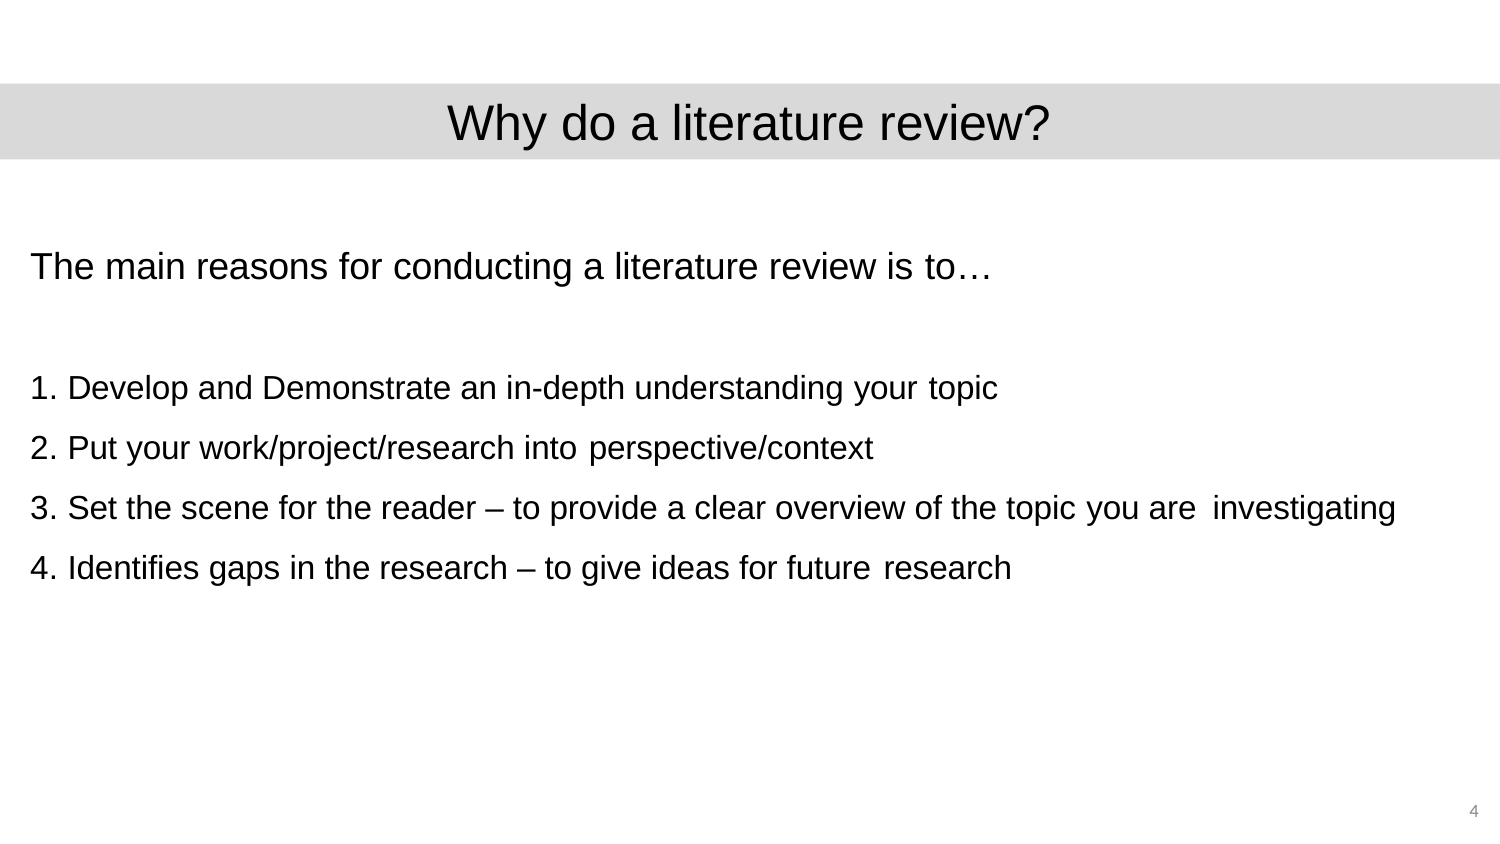

# Why do a literature review?
The main reasons for conducting a literature review is to…

Develop and Demonstrate an in-depth understanding your topic
Put your work/project/research into perspective/context
Set the scene for the reader – to provide a clear overview of the topic you are investigating
Identifies gaps in the research – to give ideas for future research
4